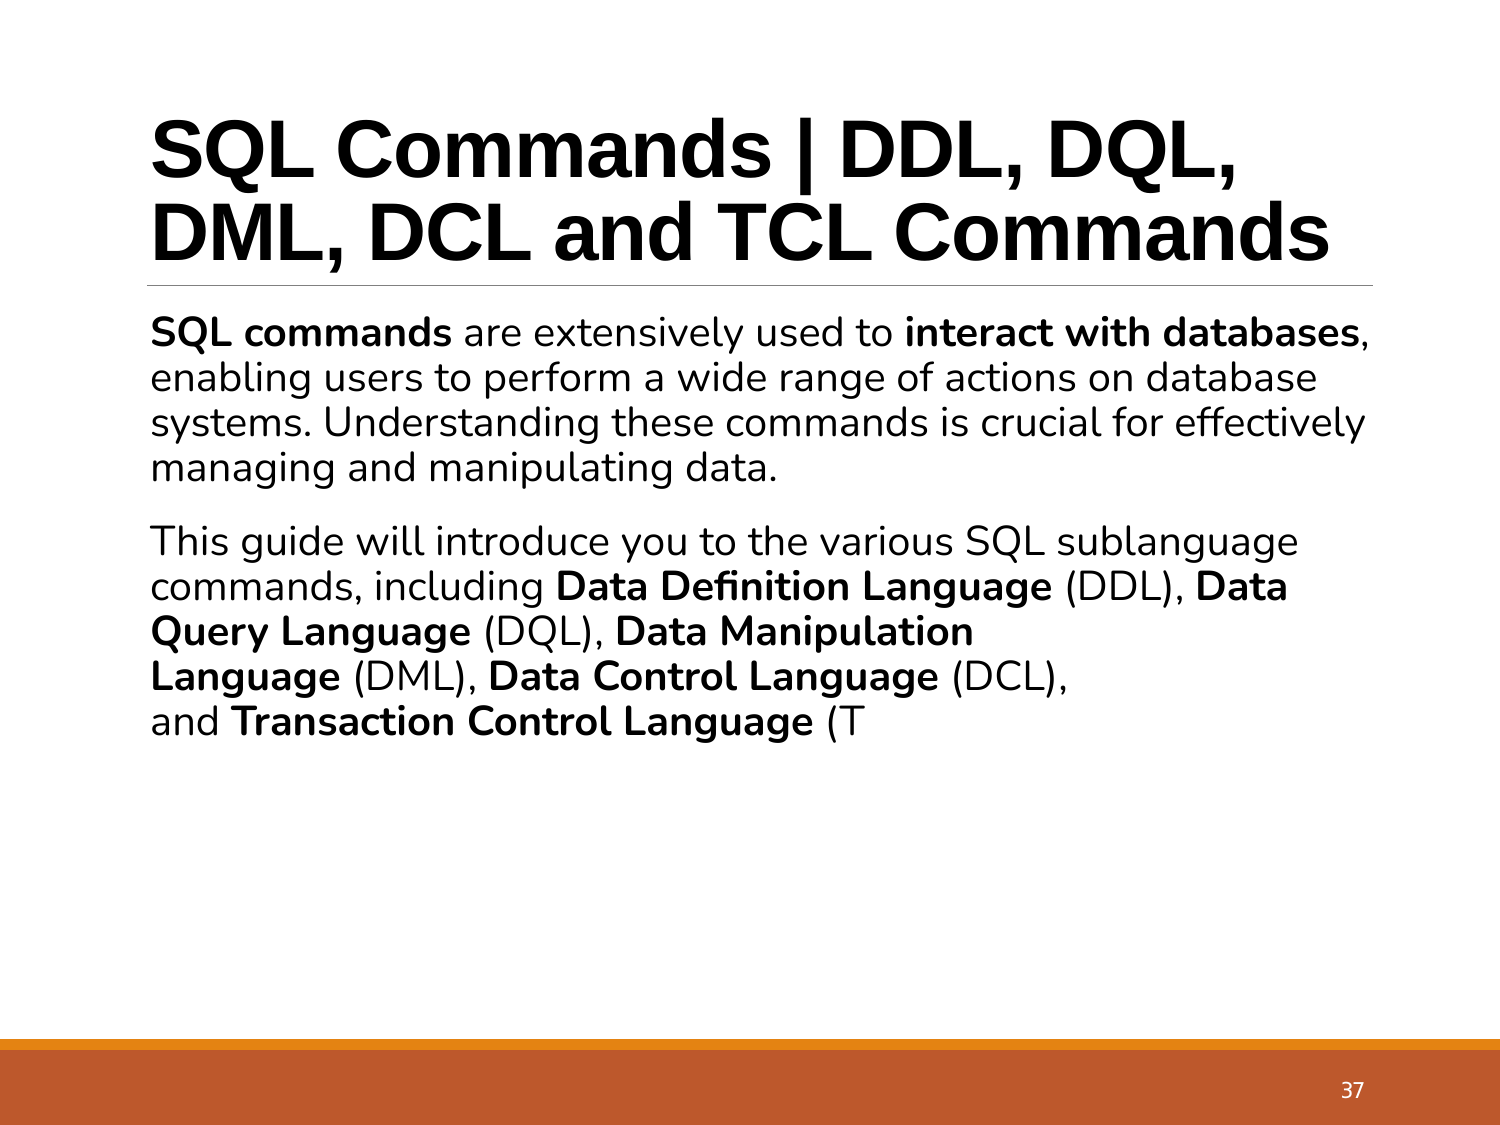

# SQL Commands | DDL, DQL, DML, DCL and TCL Commands
SQL commands are extensively used to interact with databases, enabling users to perform a wide range of actions on database systems. Understanding these commands is crucial for effectively managing and manipulating data.
This guide will introduce you to the various SQL sublanguage commands, including Data Definition Language (DDL), Data Query Language (DQL), Data Manipulation Language (DML), Data Control Language (DCL), and Transaction Control Language (T

37